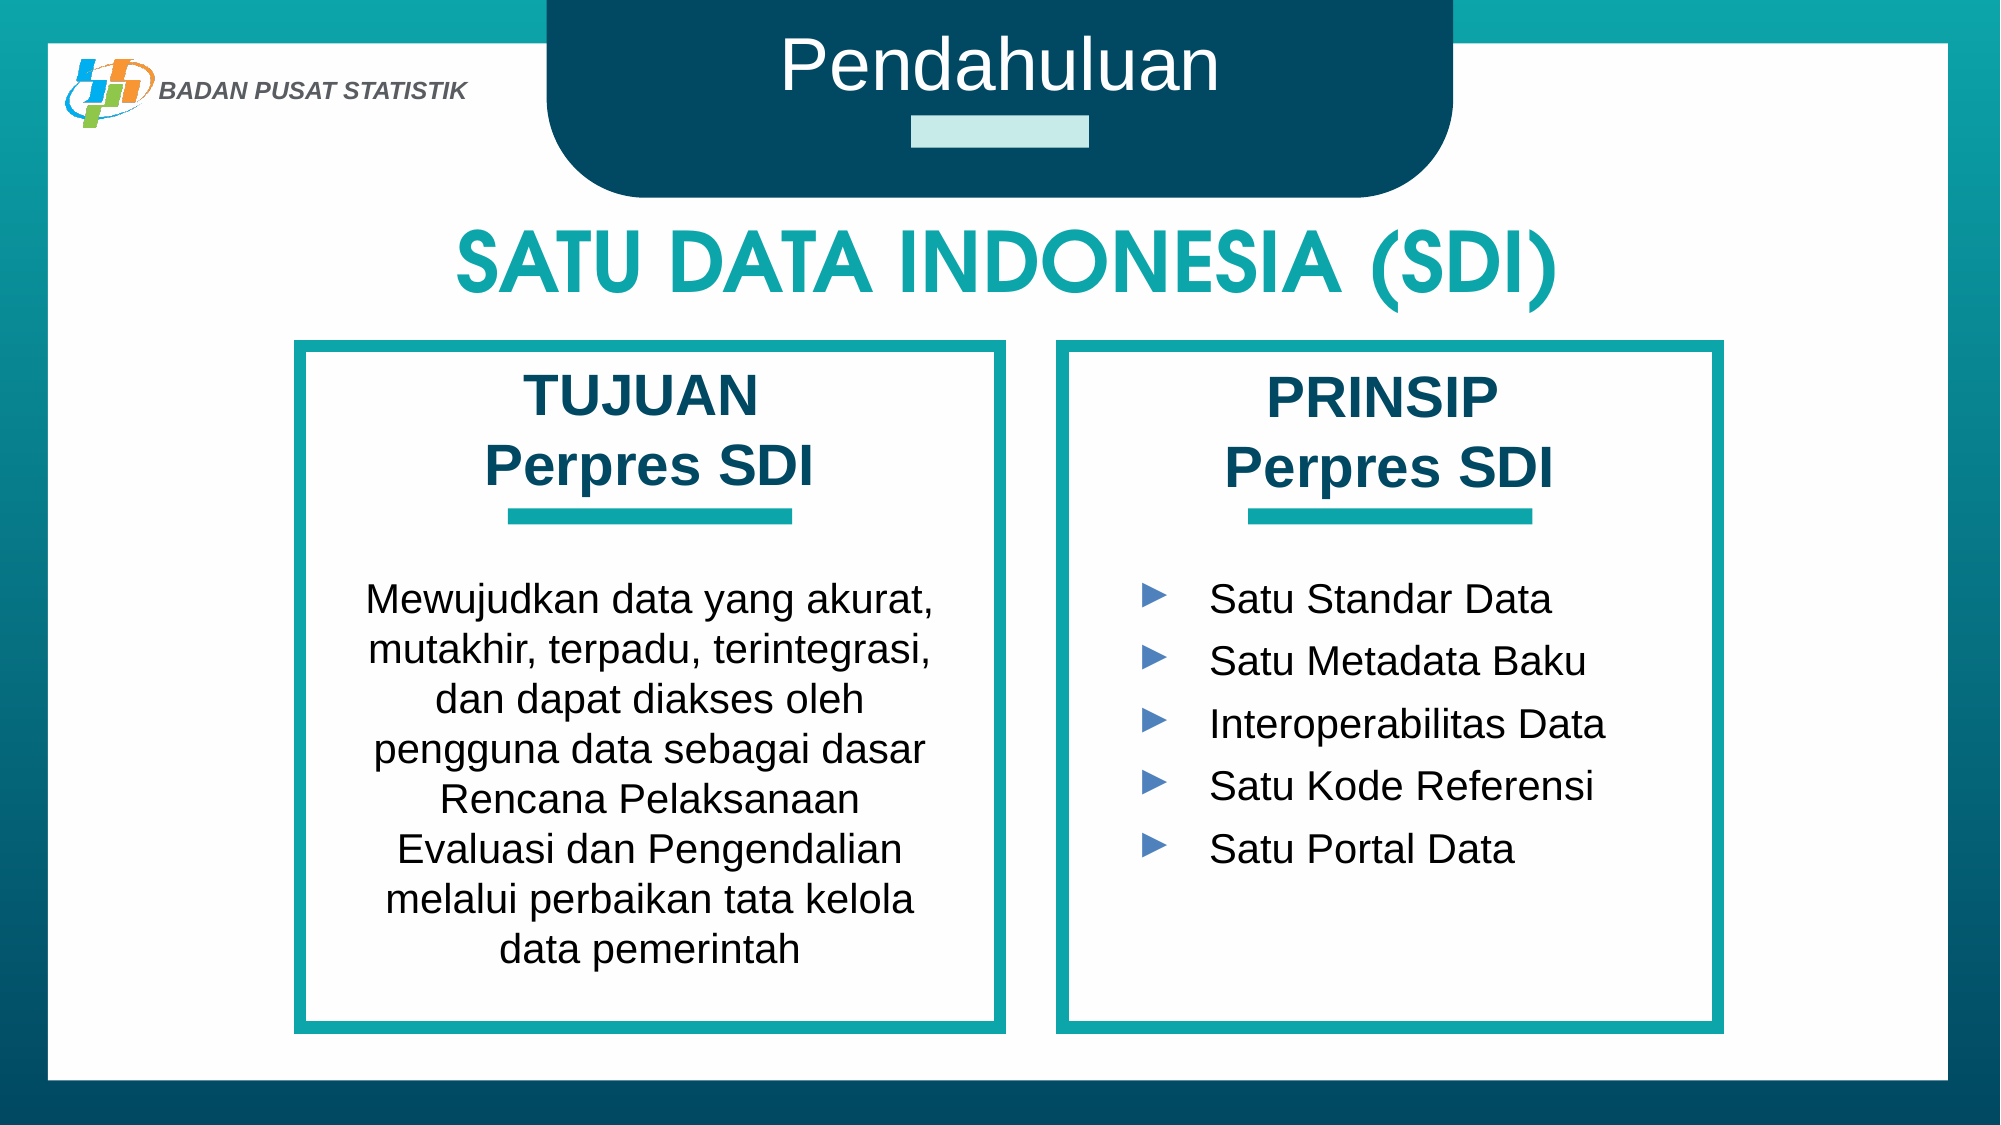

# Pendahuluan

SATU DATA INDONESIA (SDI)

TUJUAN
Perpres SDI
PRINSIP
Perpres SDI

Mewujudkan data yang akurat, mutakhir, terpadu, terintegrasi, dan dapat diakses oleh pengguna data sebagai dasar Rencana Pelaksanaan Evaluasi dan Pengendalian melalui perbaikan tata kelola data pemerintah
Satu Standar Data
Satu Metadata Baku
Interoperabilitas Data
Satu Kode Referensi
Satu Portal Data